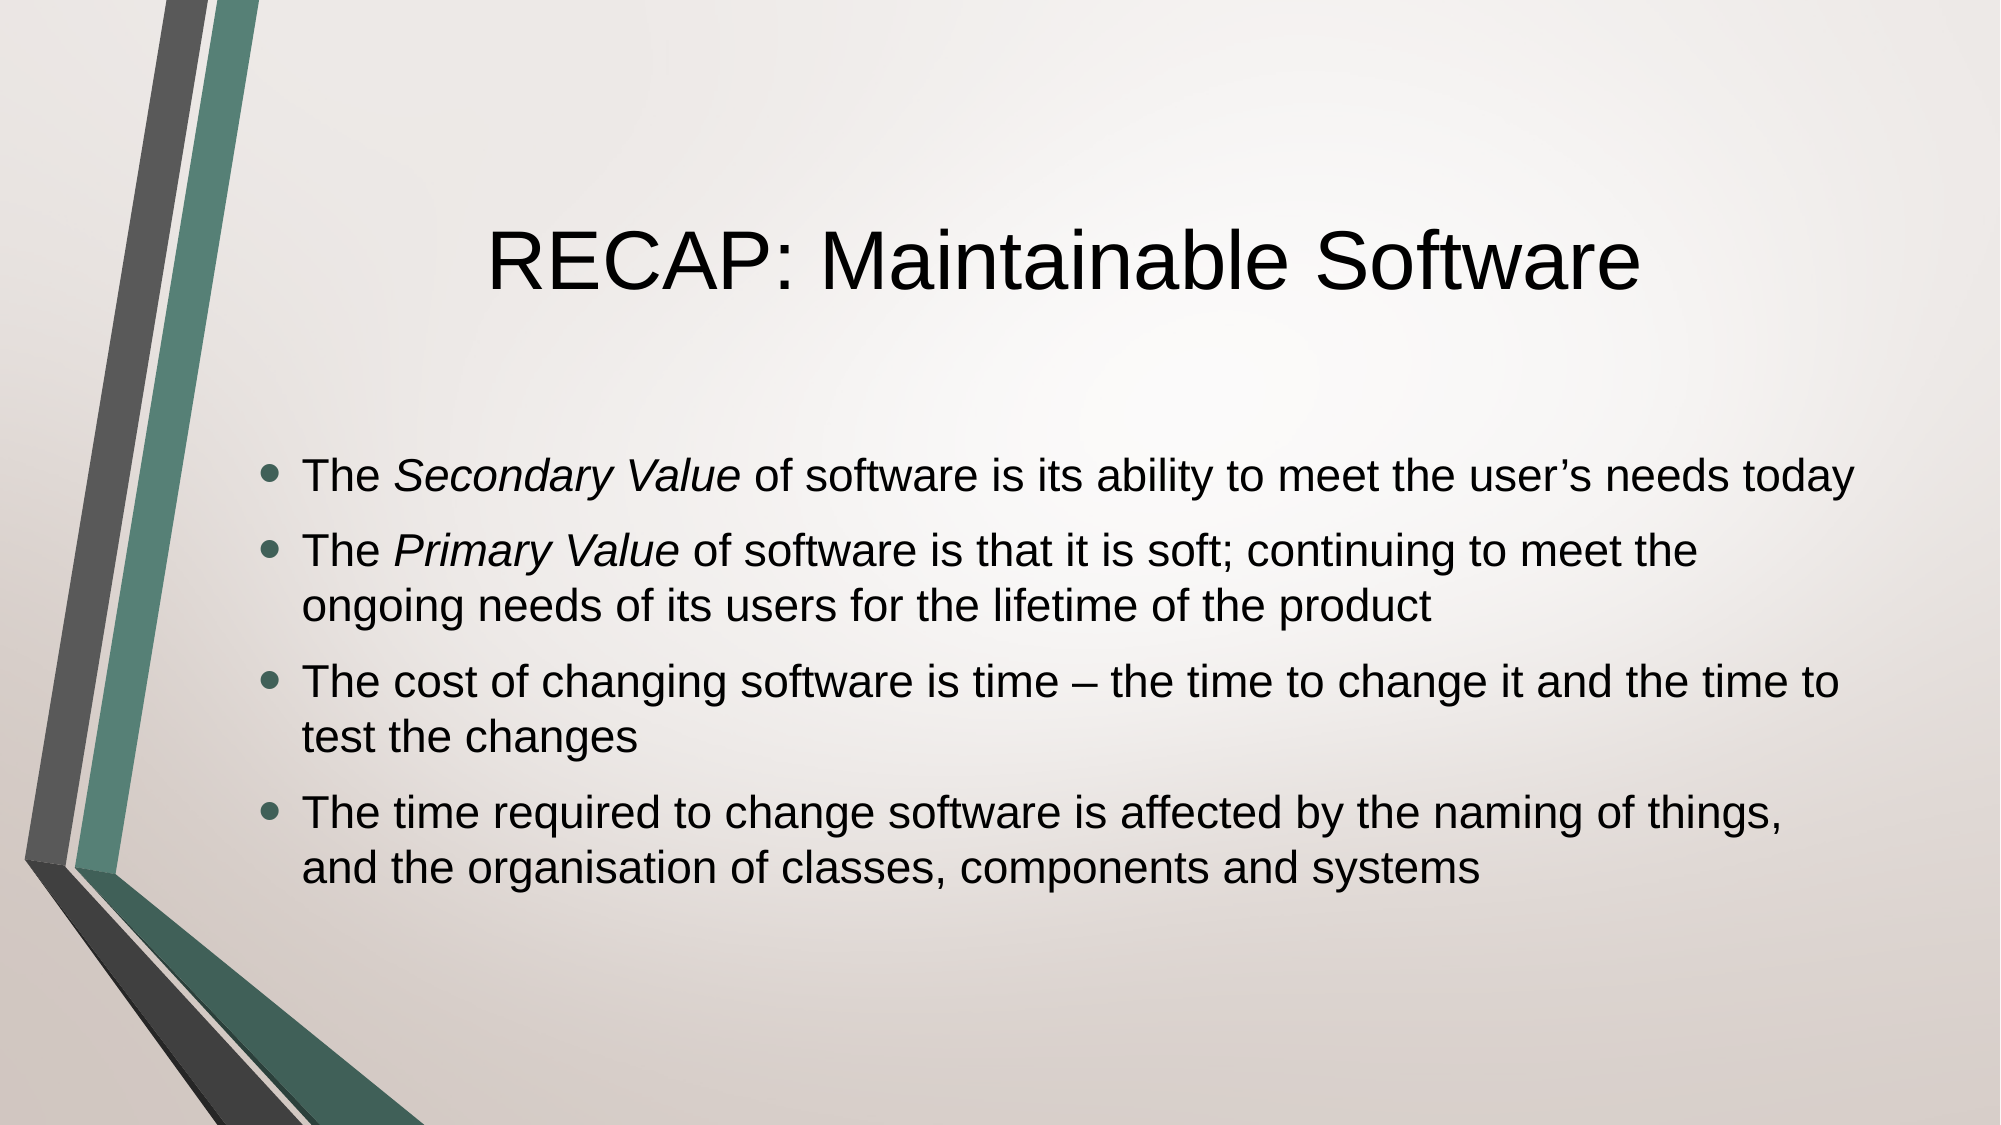

# RECAP: Maintainable Software
The Secondary Value of software is its ability to meet the user’s needs today
The Primary Value of software is that it is soft; continuing to meet the ongoing needs of its users for the lifetime of the product
The cost of changing software is time – the time to change it and the time to test the changes
The time required to change software is affected by the naming of things, and the organisation of classes, components and systems